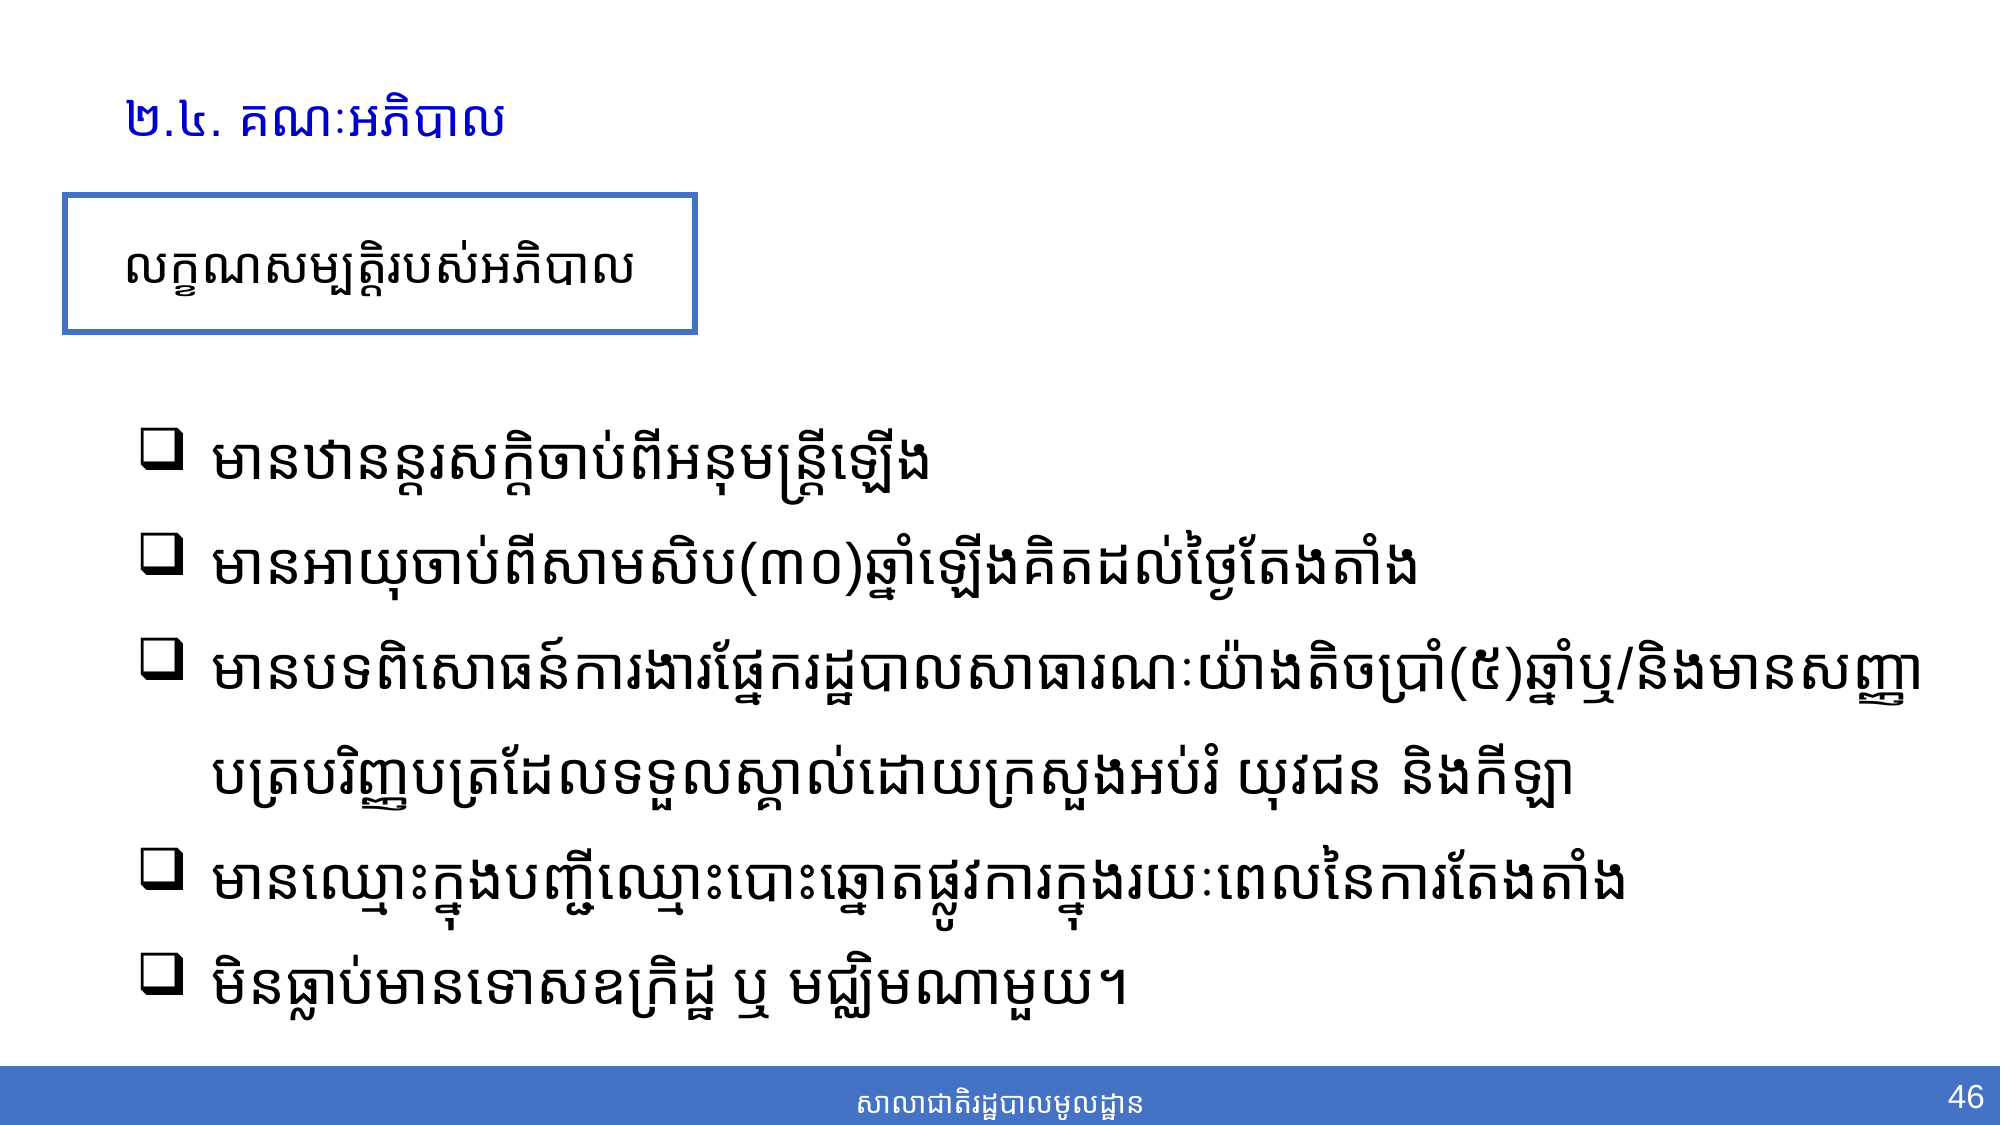

២.៤. គណៈអភិបាល

លក្ខណសម្បត្តិរបស់អភិបាល
មានឋានន្តរសក្តិចាប់ពីអនុមន្រ្តីឡើង
មានអាយុចាប់ពីសាមសិប(៣០)ឆ្នាំឡើងគិតដល់ថ្ងៃតែងតាំង
មានបទពិសោធន៍ការងារផ្នែករដ្ឋបាលសាធារណៈយ៉ាងតិចប្រាំ​(៥)ឆ្នាំឬ/និងមានសញ្ញាបត្របរិញ្ញបត្រដែលទទួលស្គាល់ដោយក្រសួងអប់រំ យុវជន និងកីឡា
មានឈ្មោះក្នុងបញ្ជីឈ្មោះបោះឆ្នោតផ្លូវការក្នុងរយៈពេលនៃការតែងតាំង
មិនធ្លាប់មានទោសឧក្រិដ្ឋ ឬ មជ្ឈិមណាមួយ។
46